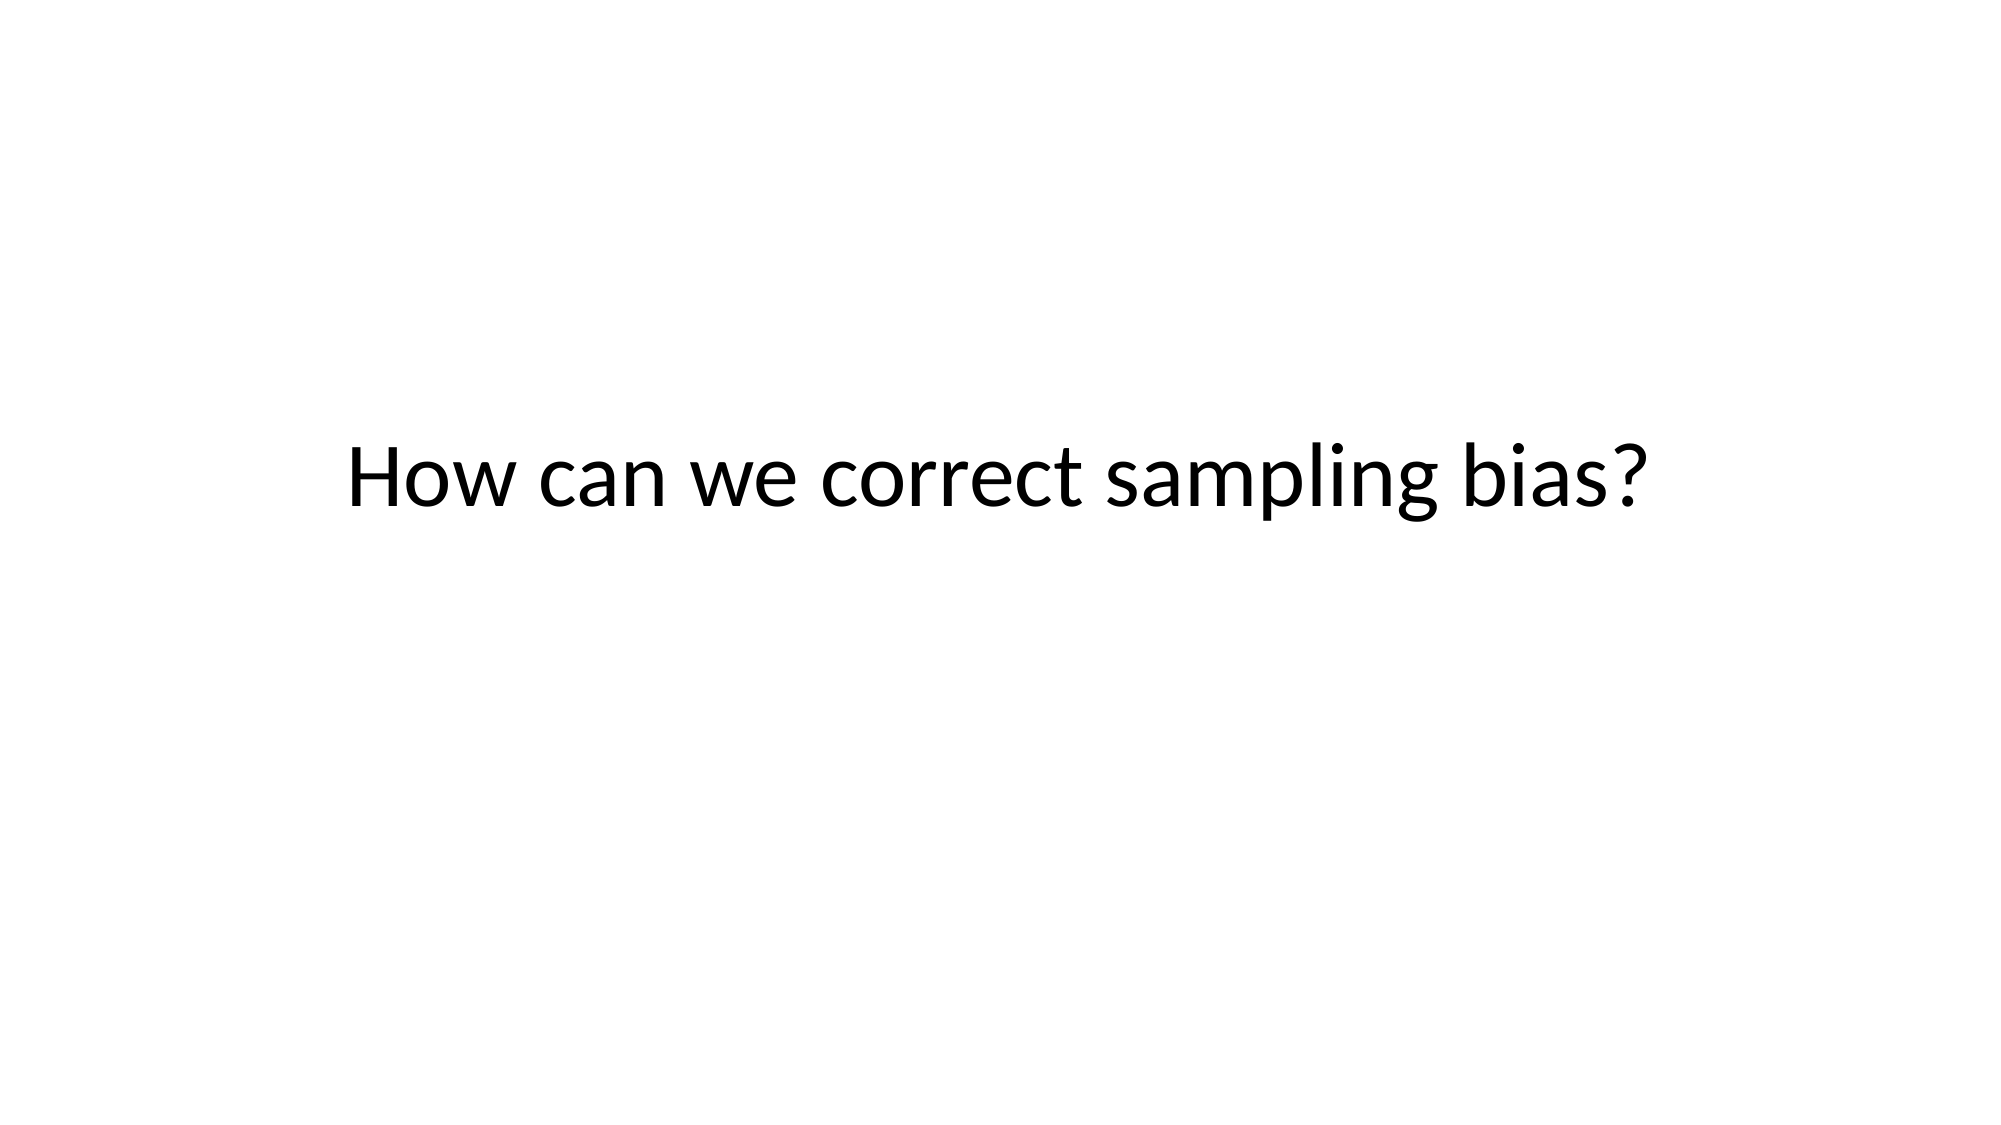

# How can we correct sampling bias?